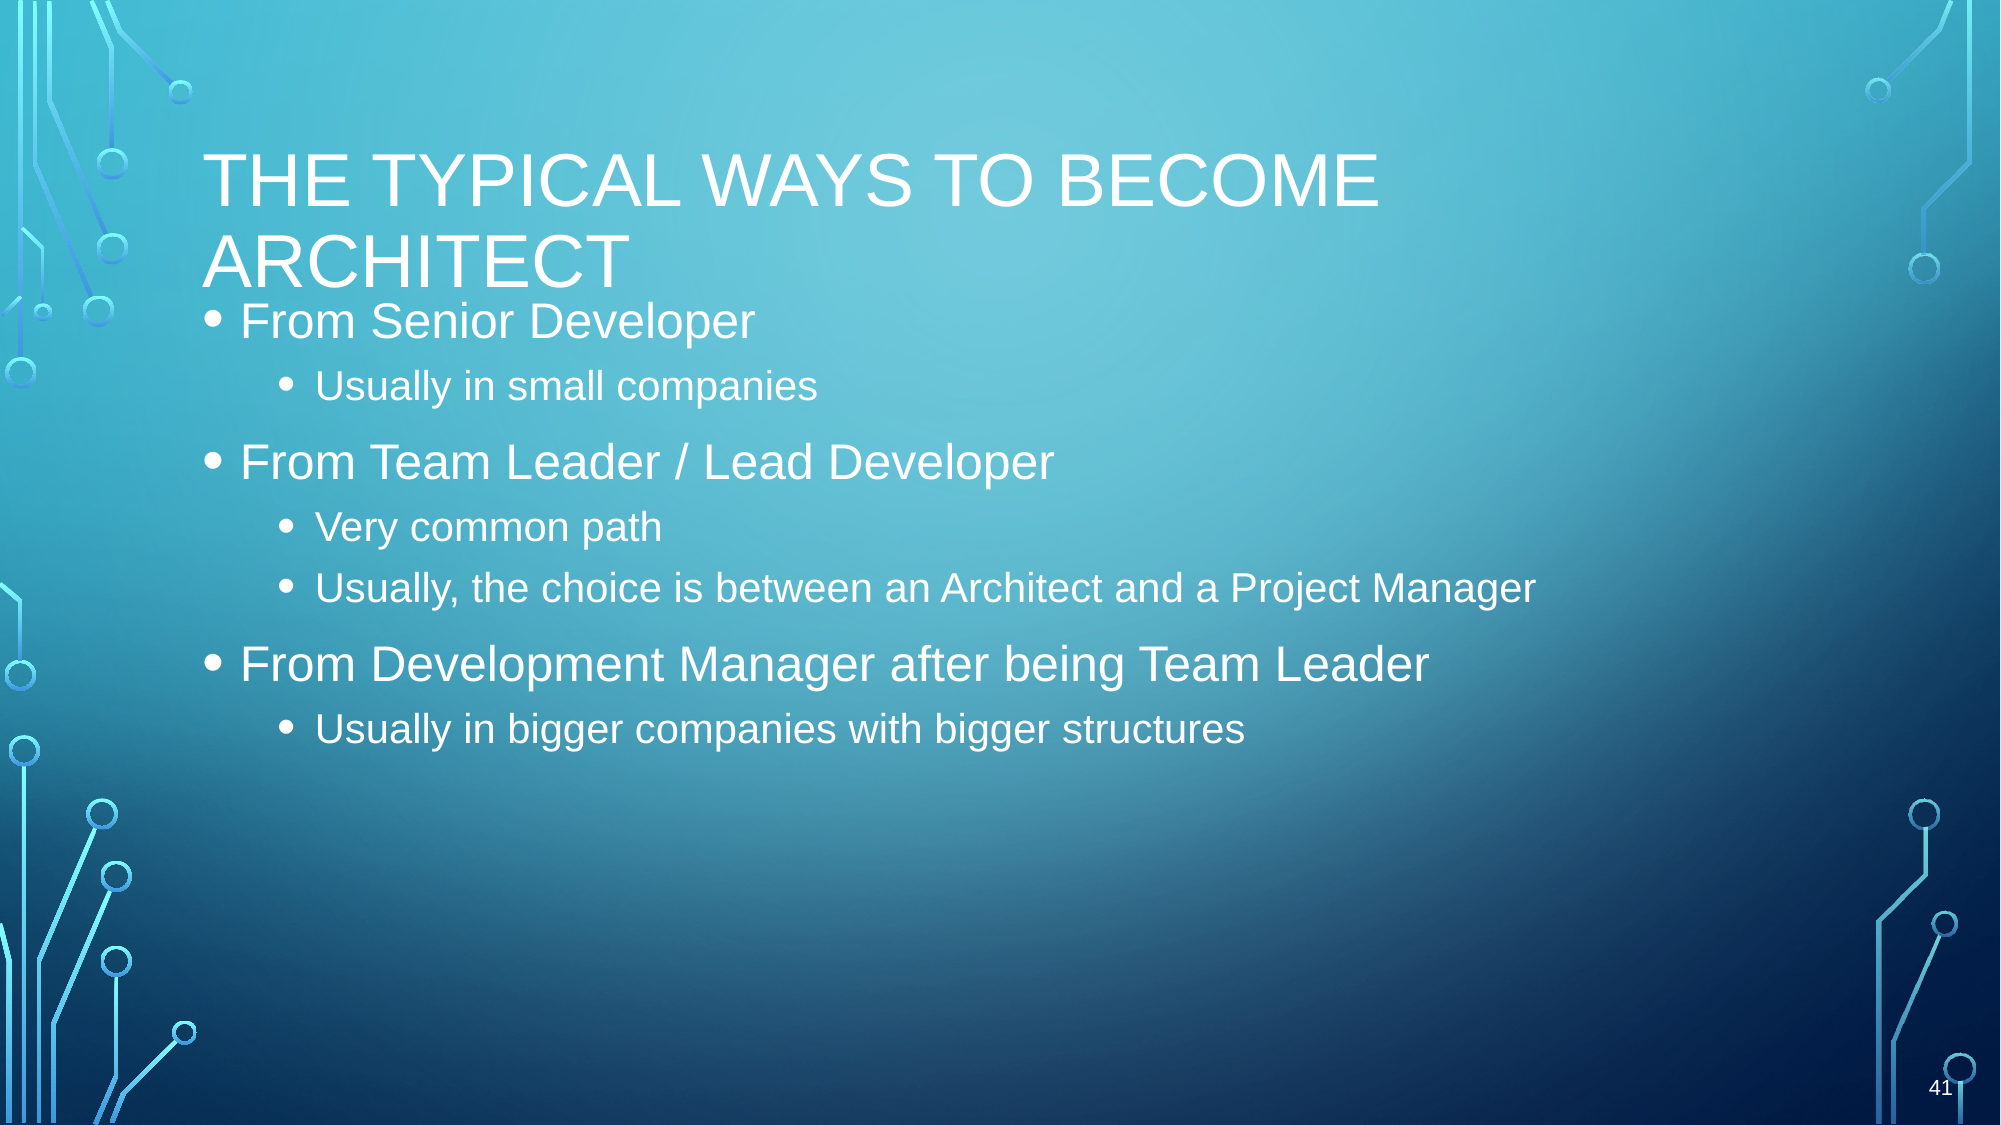

# The typical ways to become architect
From Senior Developer
Usually in small companies
From Team Leader / Lead Developer
Very common path
Usually, the choice is between an Architect and a Project Manager
From Development Manager after being Team Leader
Usually in bigger companies with bigger structures

41